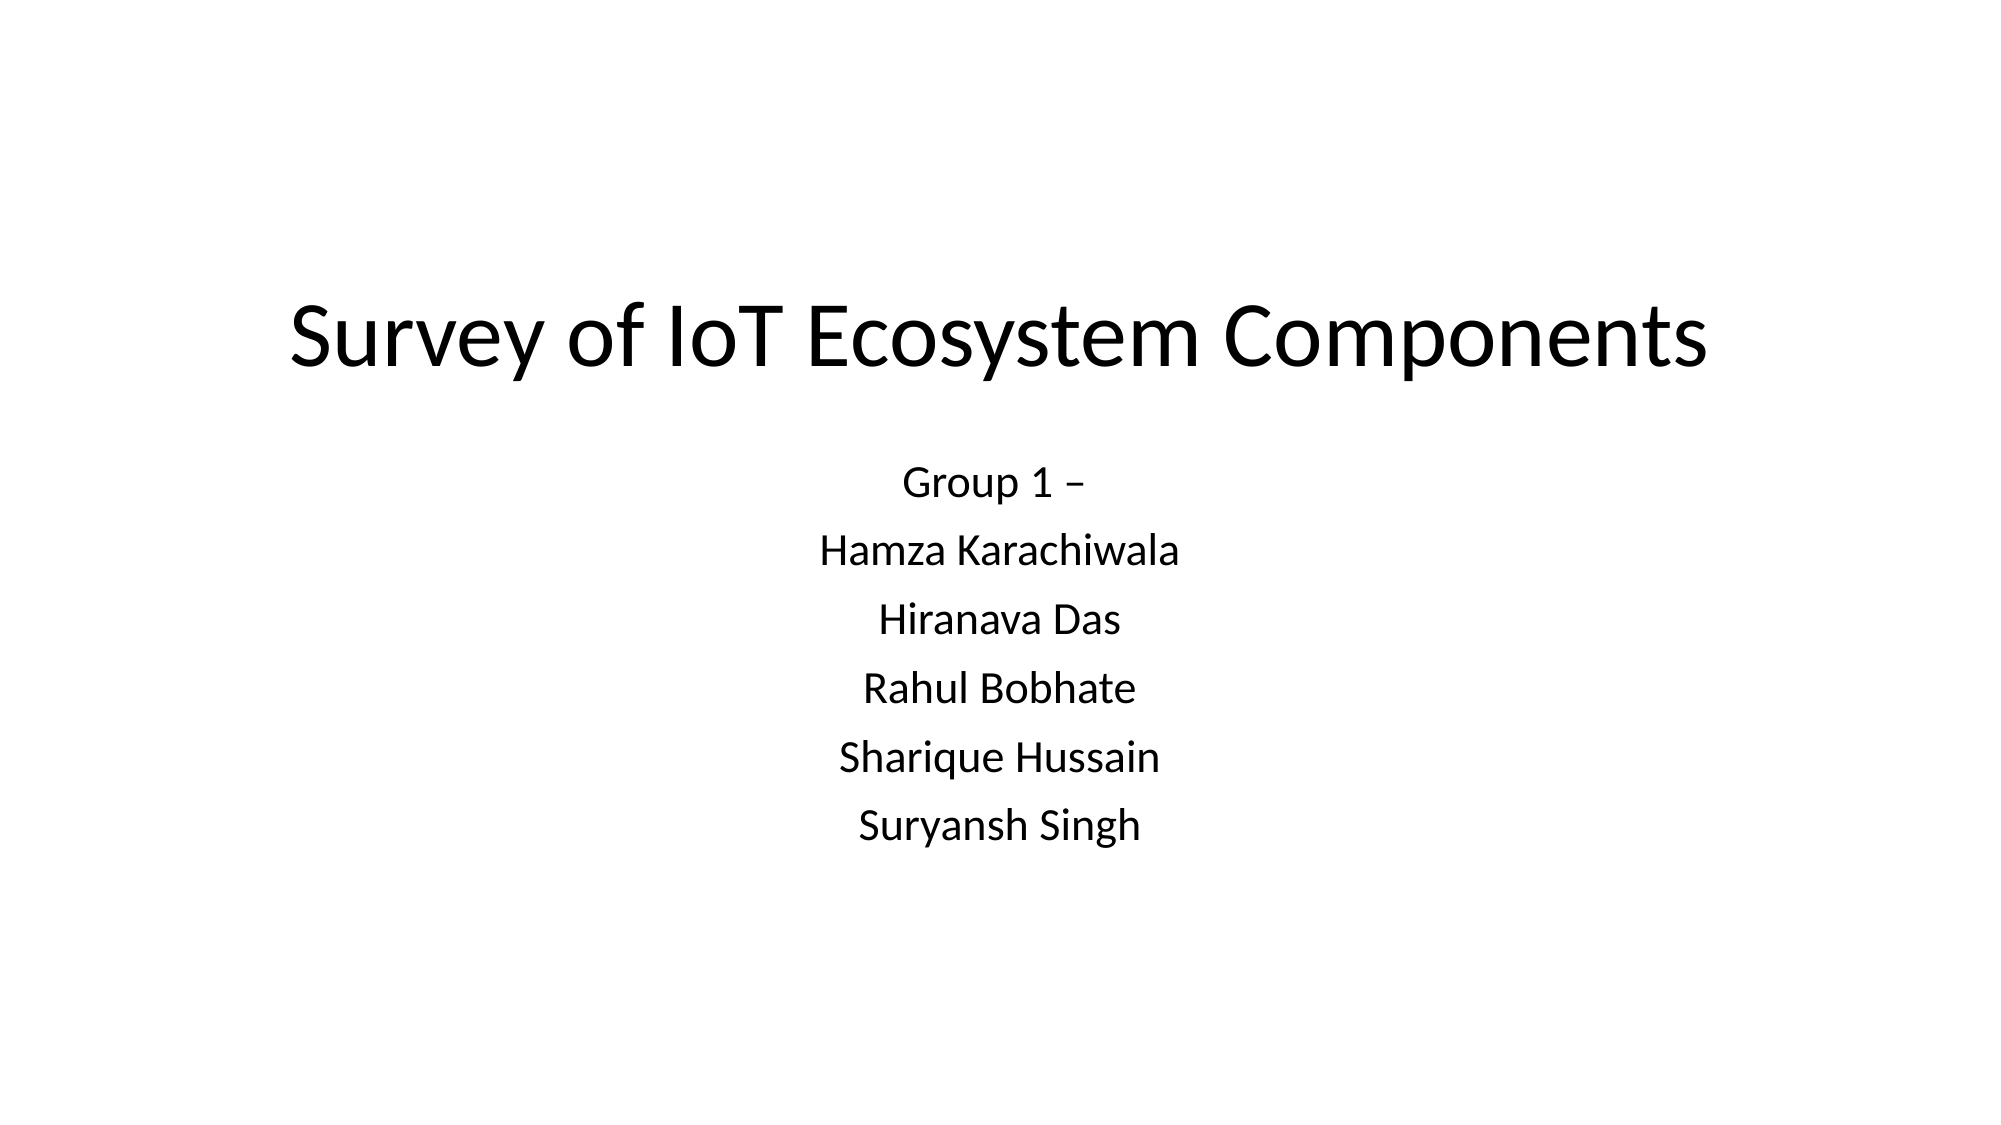

# Survey of IoT Ecosystem Components
Group 1 –
Hamza Karachiwala
Hiranava Das
Rahul Bobhate
Sharique Hussain
Suryansh Singh